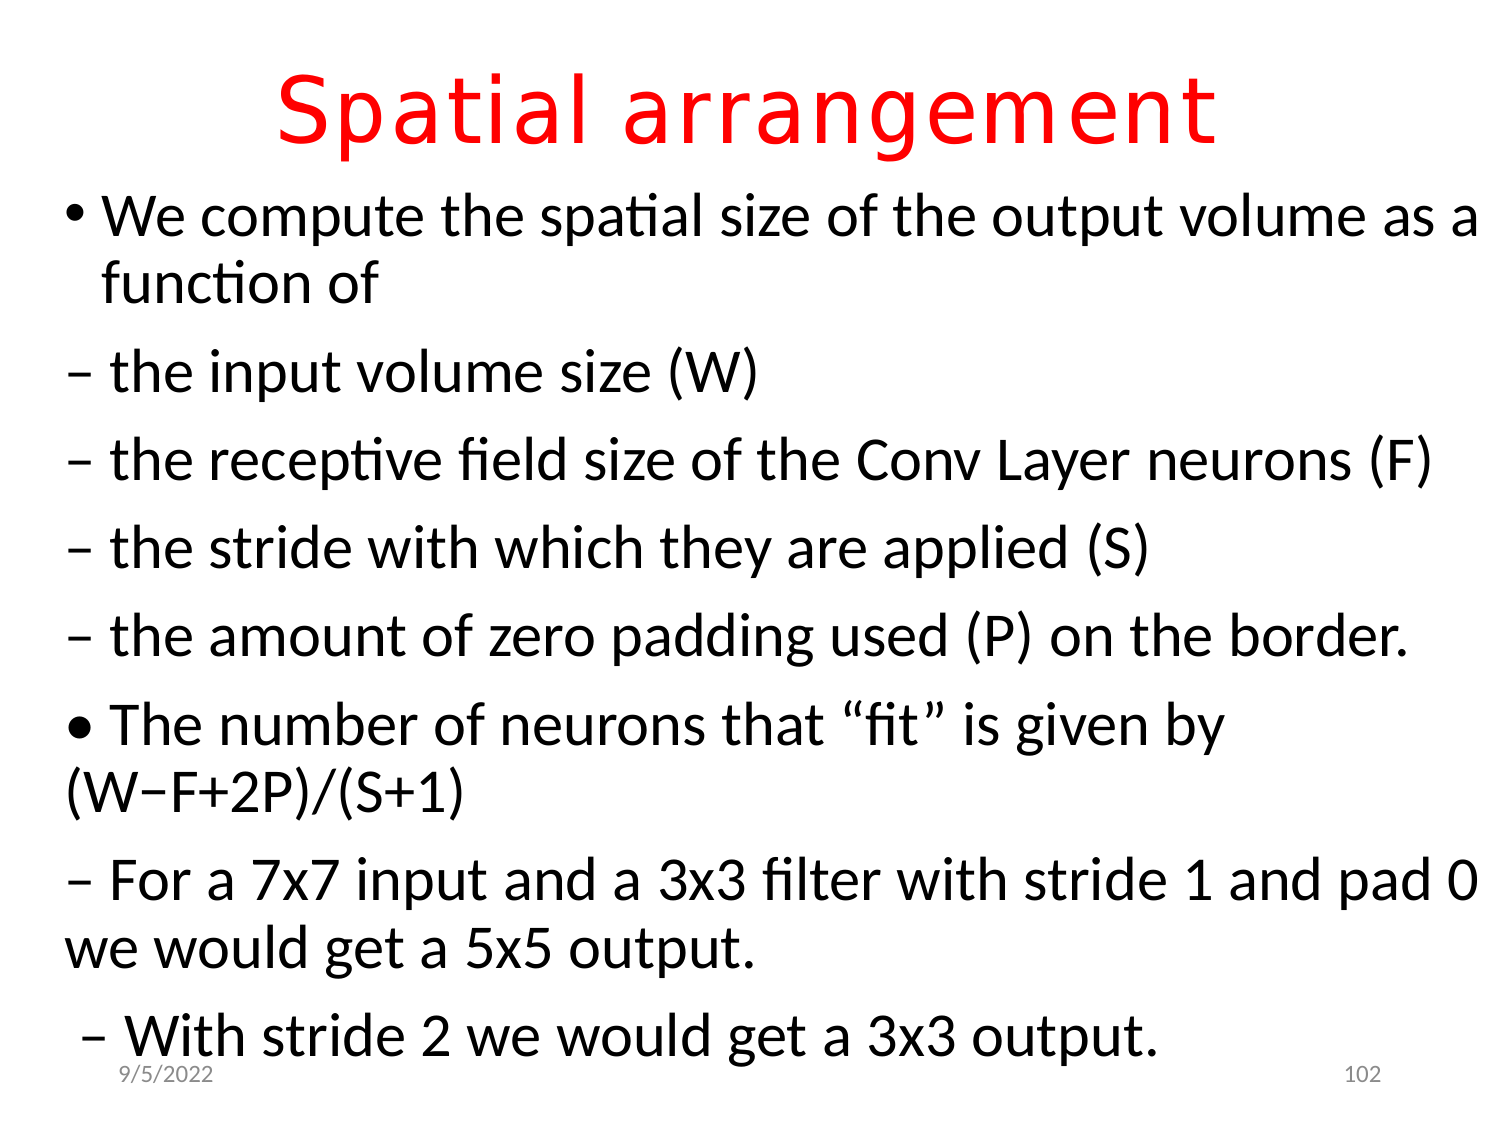

# Spatial arrangement
We compute the spatial size of the output volume as a function of
– the input volume size (W)
– the receptive field size of the Conv Layer neurons (F)
– the stride with which they are applied (S)
– the amount of zero padding used (P) on the border.
• The number of neurons that “fit” is given by (W−F+2P)/(S+1)
– For a 7x7 input and a 3x3 filter with stride 1 and pad 0 we would get a 5x5 output.
 – With stride 2 we would get a 3x3 output.
9/5/2022
102